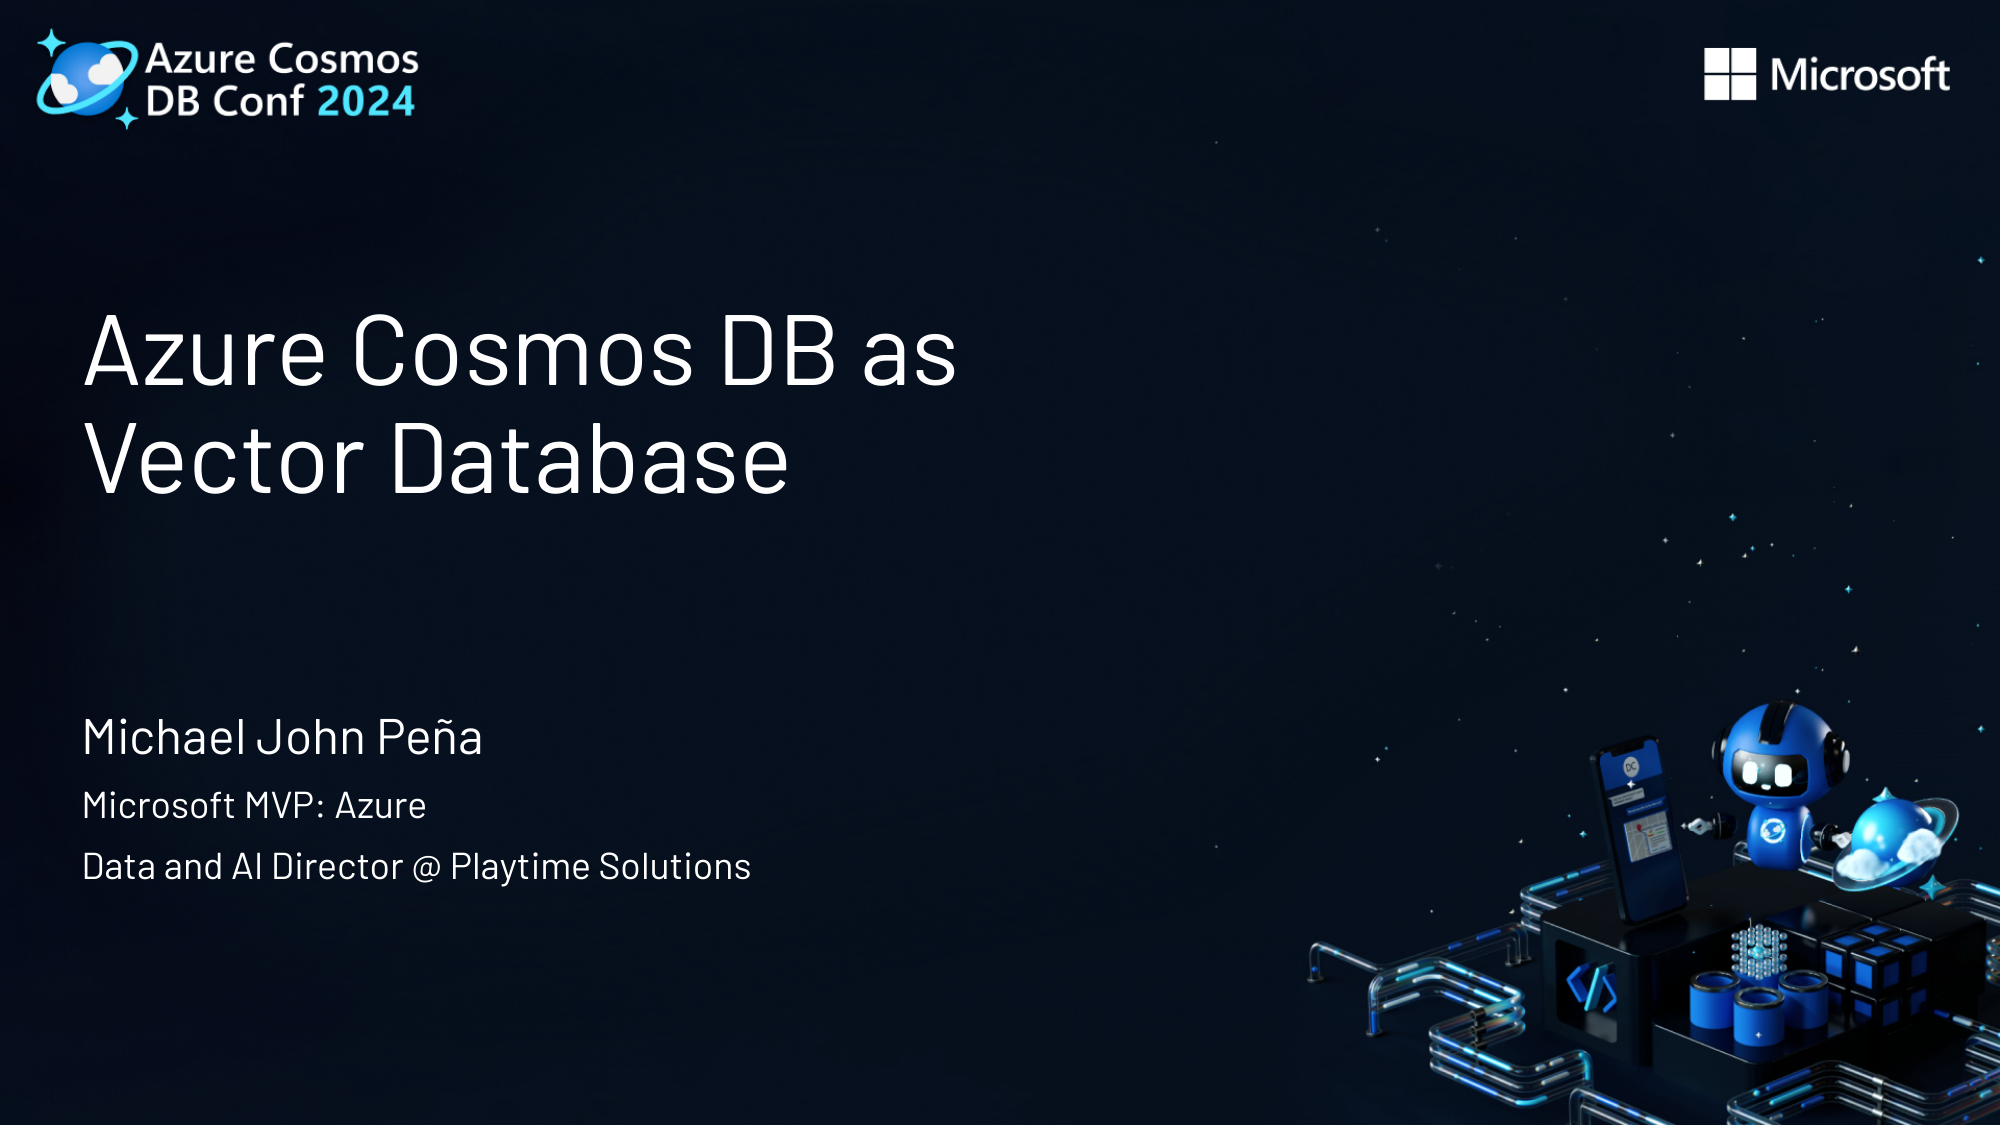

# Azure Cosmos DB as Vector Database
Michael John Peña
Microsoft MVP: Azure
Data and AI Director @ Playtime Solutions